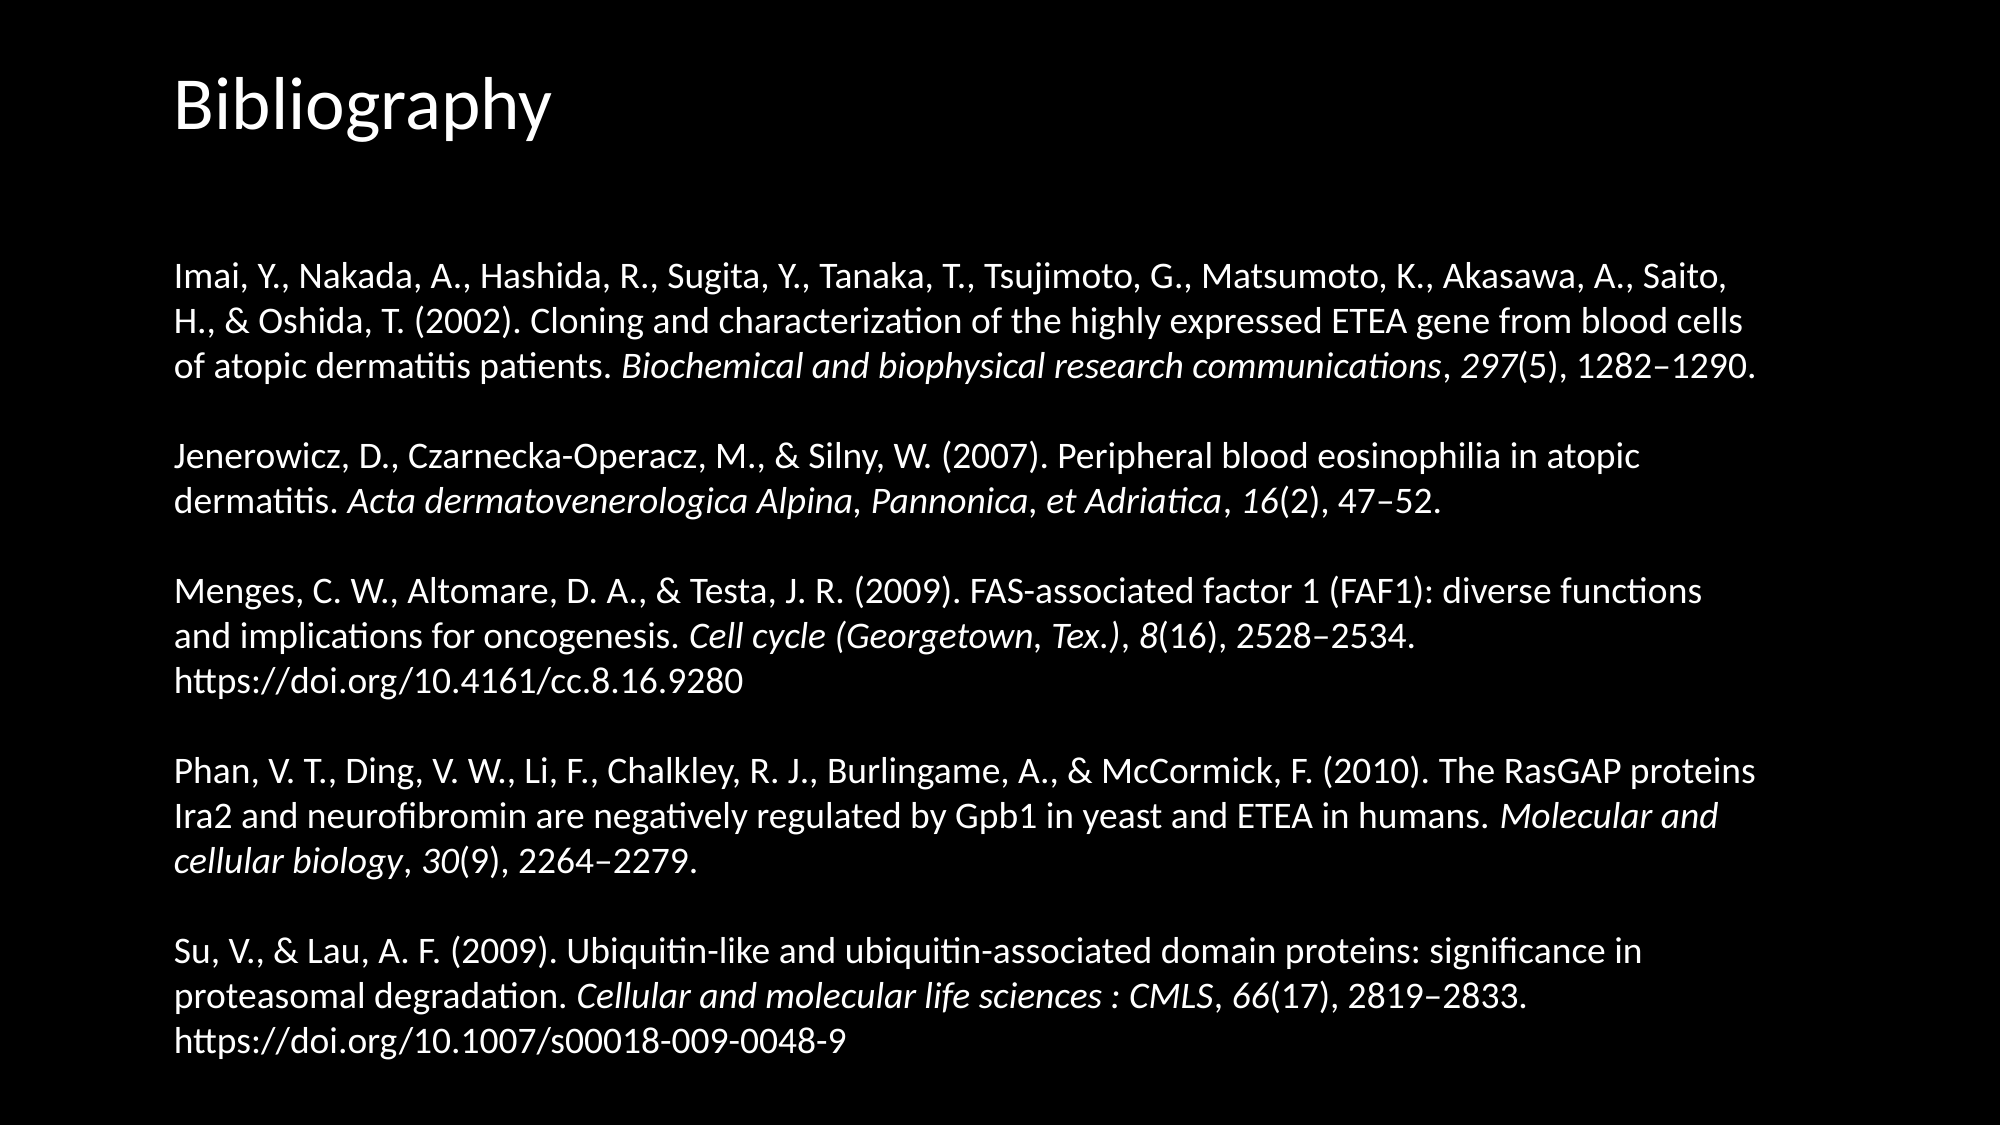

Bibliography

Imai, Y., Nakada, A., Hashida, R., Sugita, Y., Tanaka, T., Tsujimoto, G., Matsumoto, K., Akasawa, A., Saito, H., & Oshida, T. (2002). Cloning and characterization of the highly expressed ETEA gene from blood cells of atopic dermatitis patients. Biochemical and biophysical research communications, 297(5), 1282–1290.

Jenerowicz, D., Czarnecka-Operacz, M., & Silny, W. (2007). Peripheral blood eosinophilia in atopic dermatitis. Acta dermatovenerologica Alpina, Pannonica, et Adriatica, 16(2), 47–52.

Menges, C. W., Altomare, D. A., & Testa, J. R. (2009). FAS-associated factor 1 (FAF1): diverse functions and implications for oncogenesis. Cell cycle (Georgetown, Tex.), 8(16), 2528–2534. https://doi.org/10.4161/cc.8.16.9280

Phan, V. T., Ding, V. W., Li, F., Chalkley, R. J., Burlingame, A., & McCormick, F. (2010). The RasGAP proteins Ira2 and neurofibromin are negatively regulated by Gpb1 in yeast and ETEA in humans. Molecular and cellular biology, 30(9), 2264–2279.

Su, V., & Lau, A. F. (2009). Ubiquitin-like and ubiquitin-associated domain proteins: significance in proteasomal degradation. Cellular and molecular life sciences : CMLS, 66(17), 2819–2833. https://doi.org/10.1007/s00018-009-0048-9